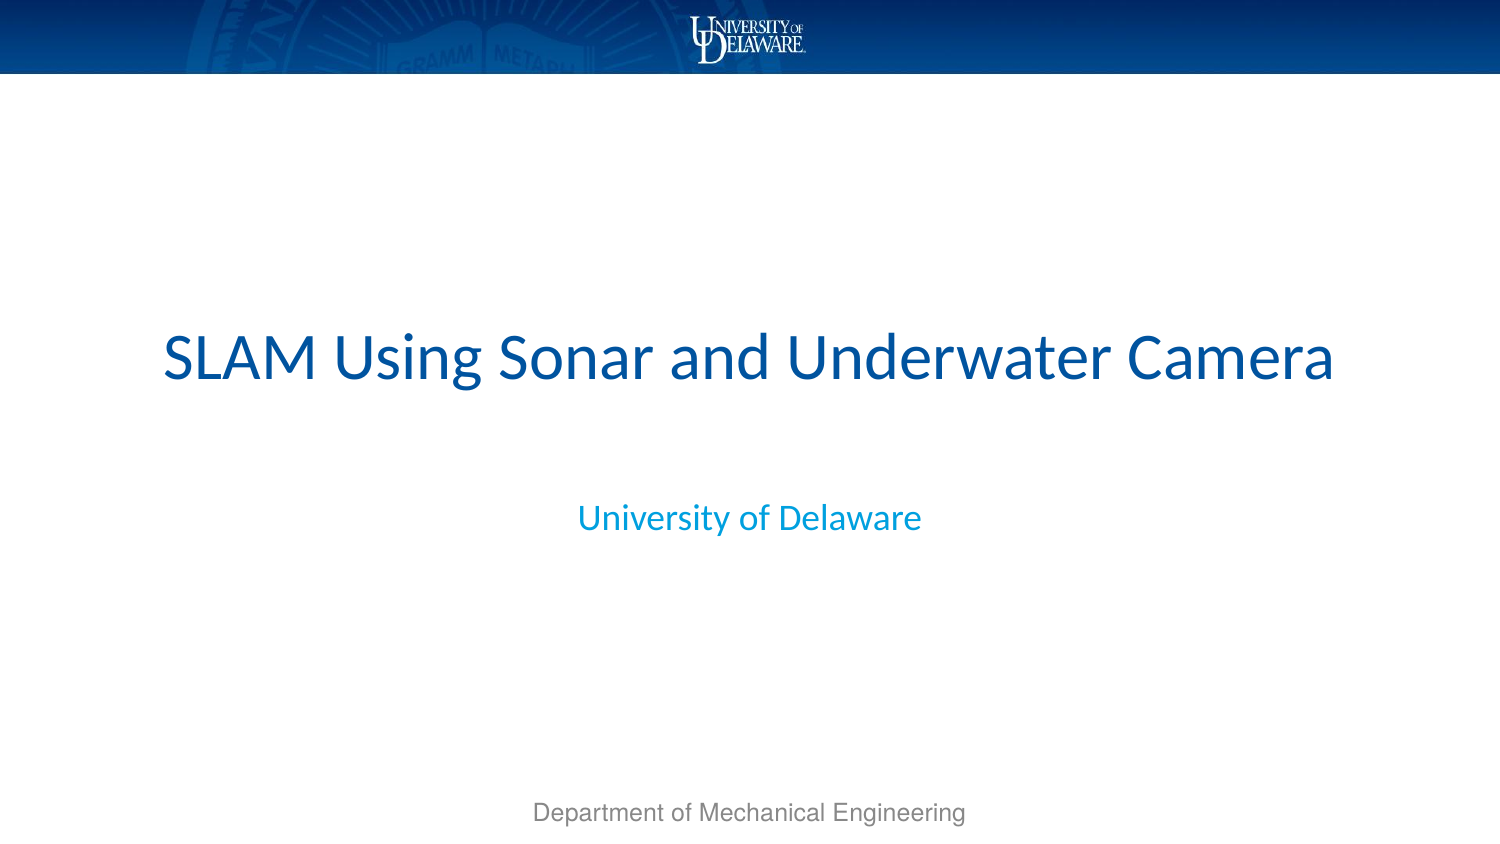

# SLAM Using Sonar and Underwater Camera
University of Delaware